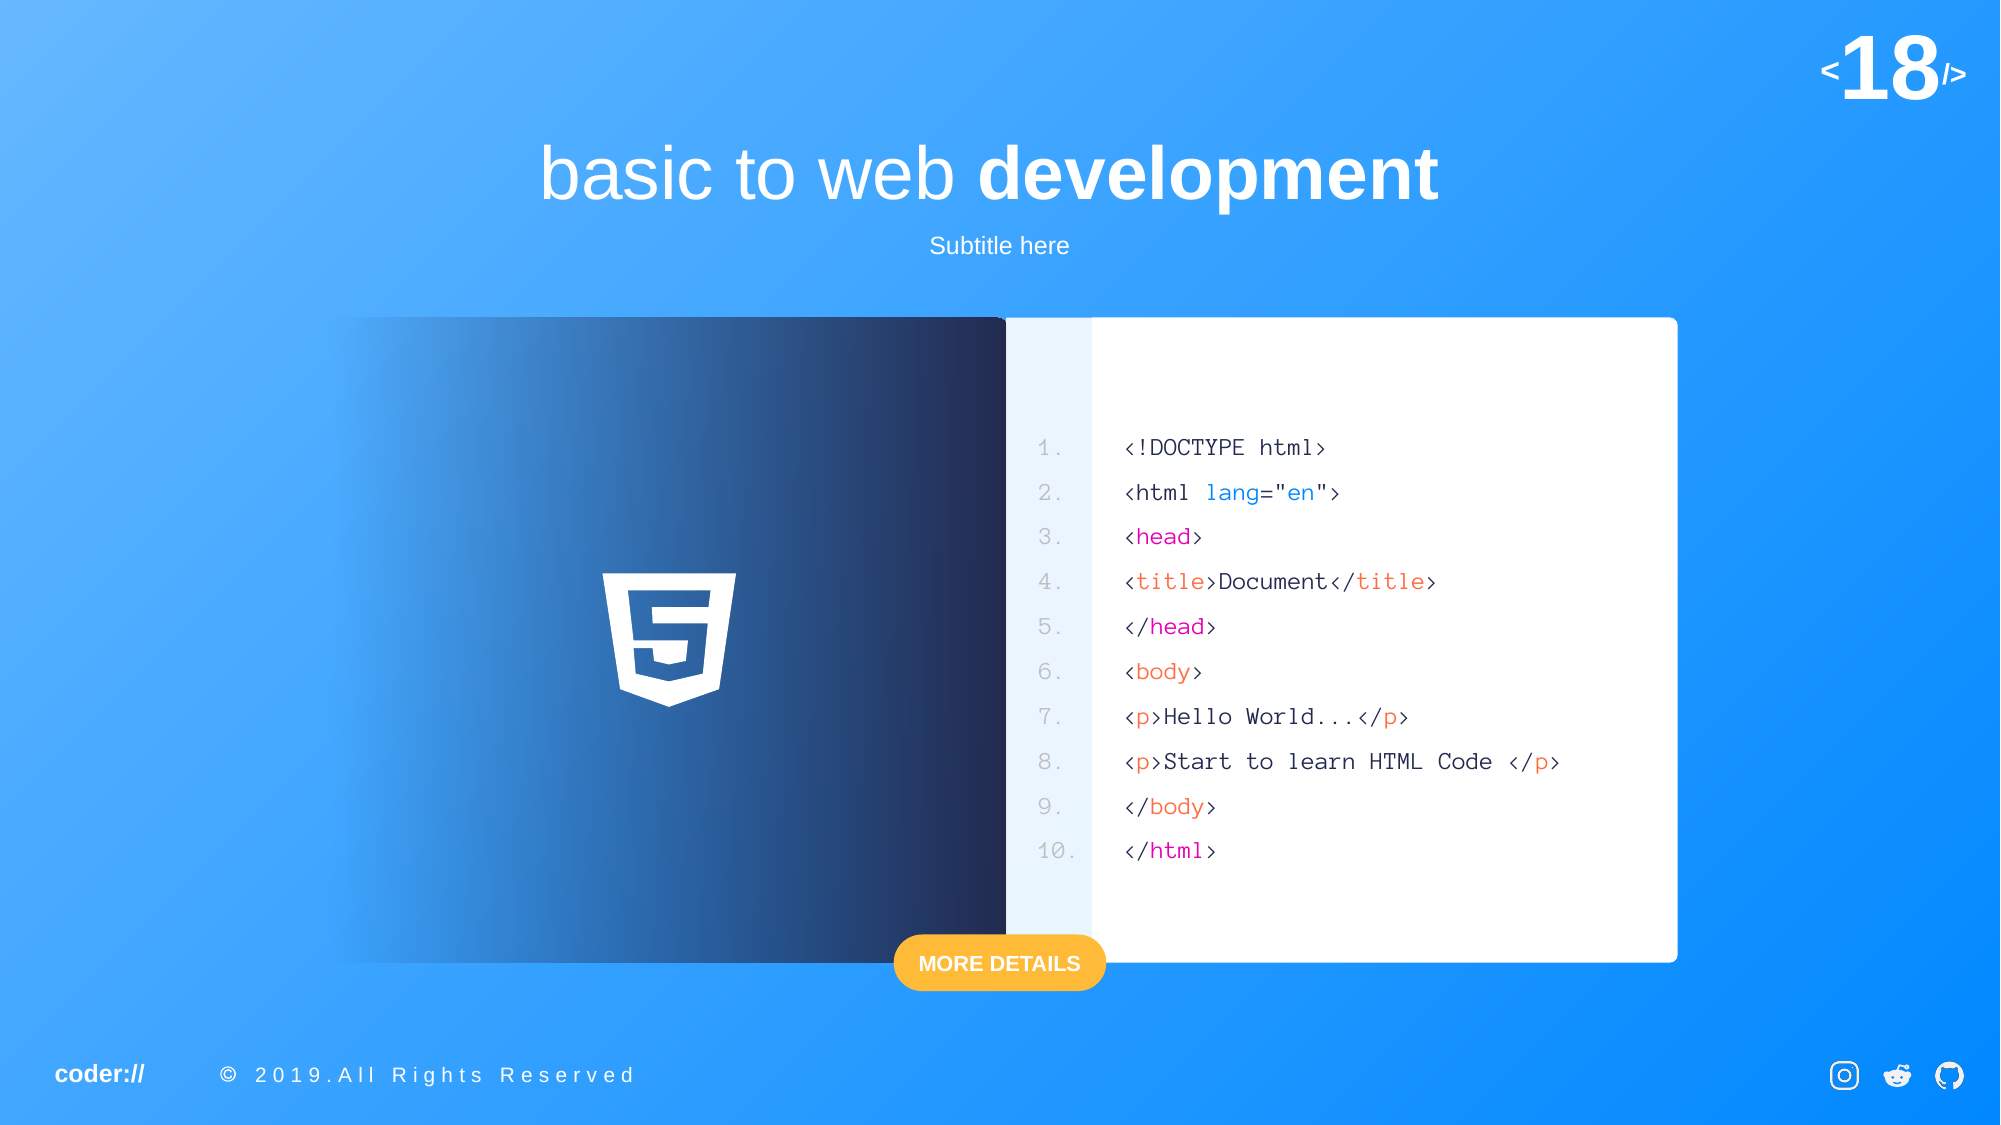

basic to web development
Subtitle here

<!DOCTYPE html>
<html lang="en">
<head>
<title>Document</title>
</head>
<body>
<p>Hello World...</p>
<p>Start to learn HTML Code </p>
</body>
</html>

MORE DETAILS